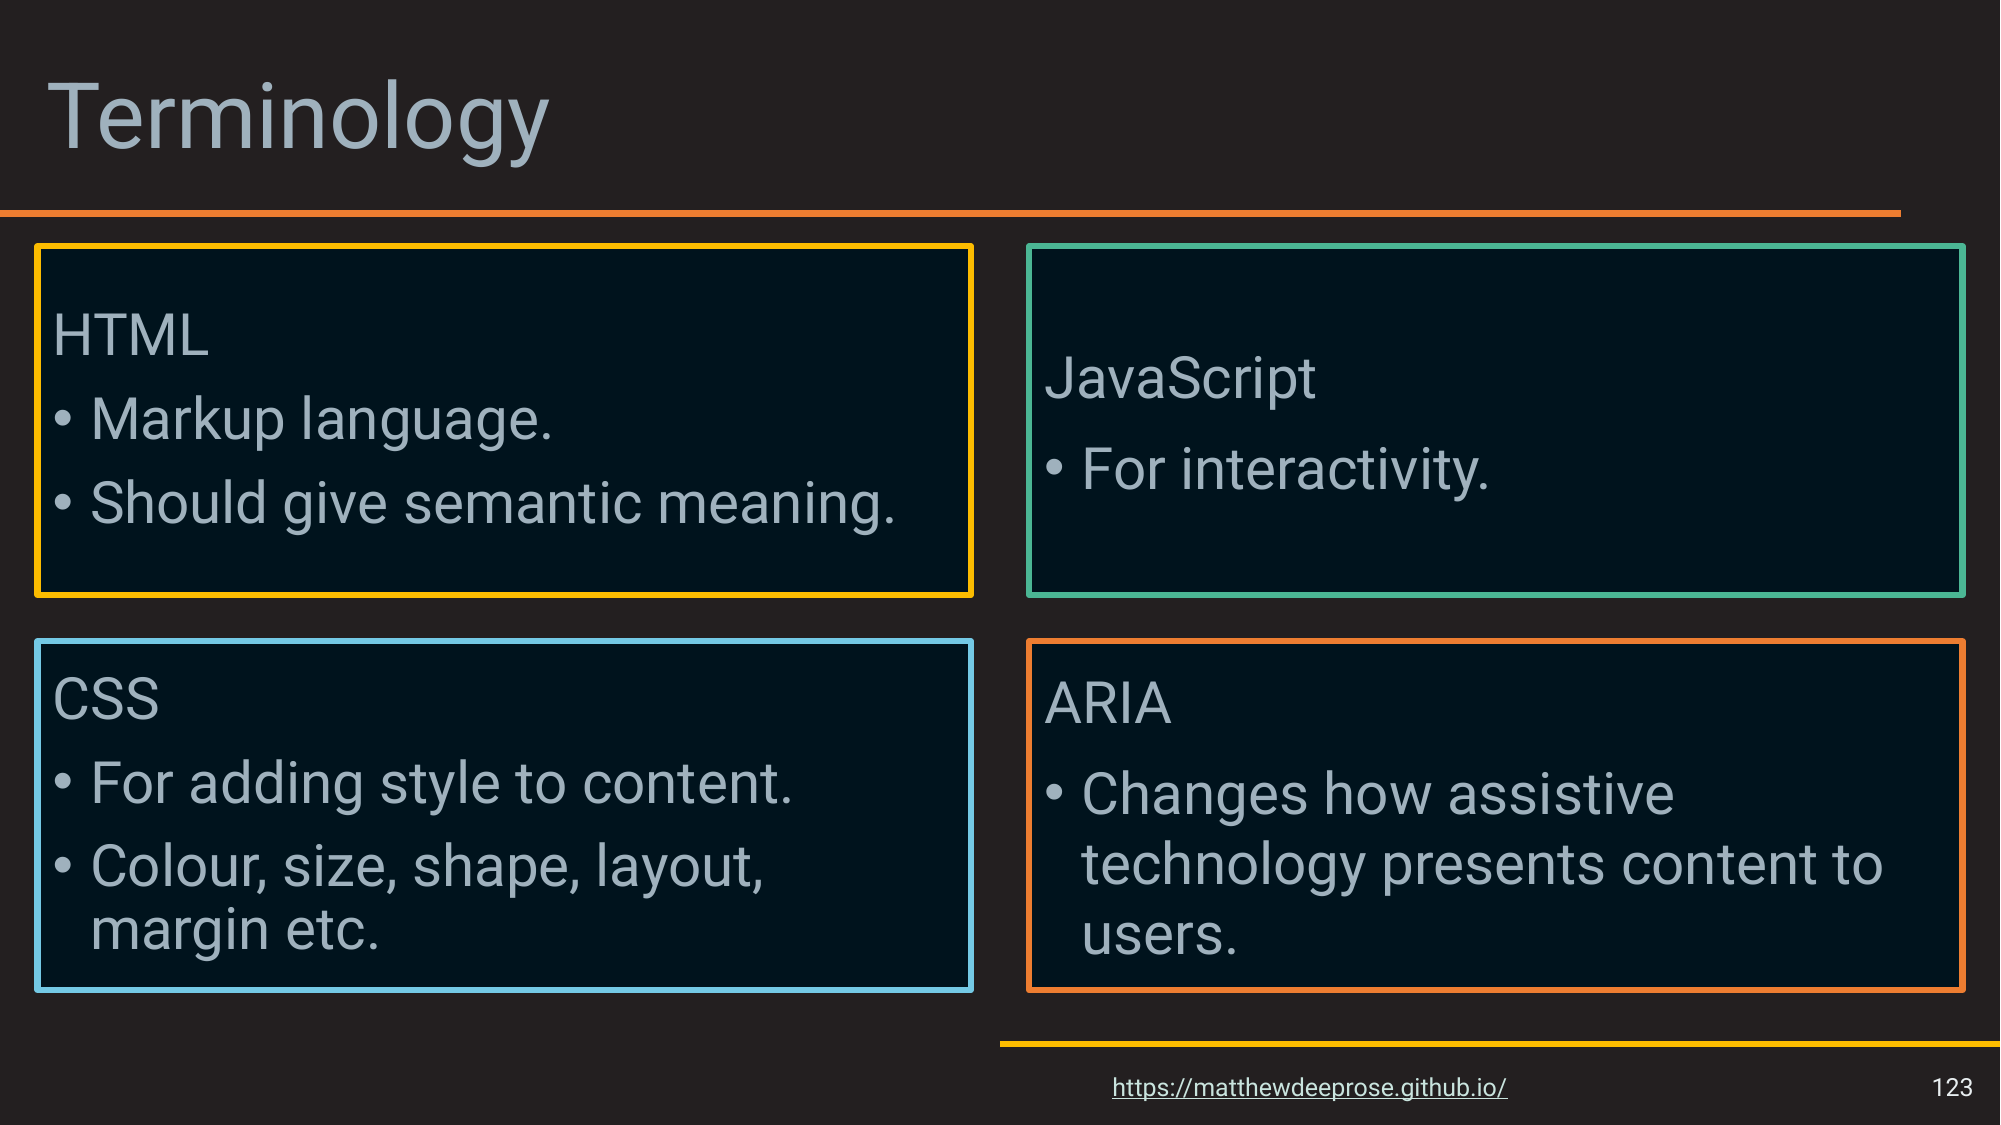

# Terminology
HTML
Markup language.
Should give semantic meaning.
JavaScript
For interactivity.
CSS
For adding style to content.
Colour, size, shape, layout, margin etc.
ARIA
Changes how assistive technology presents content to users.
123
https://matthewdeeprose.github.io/